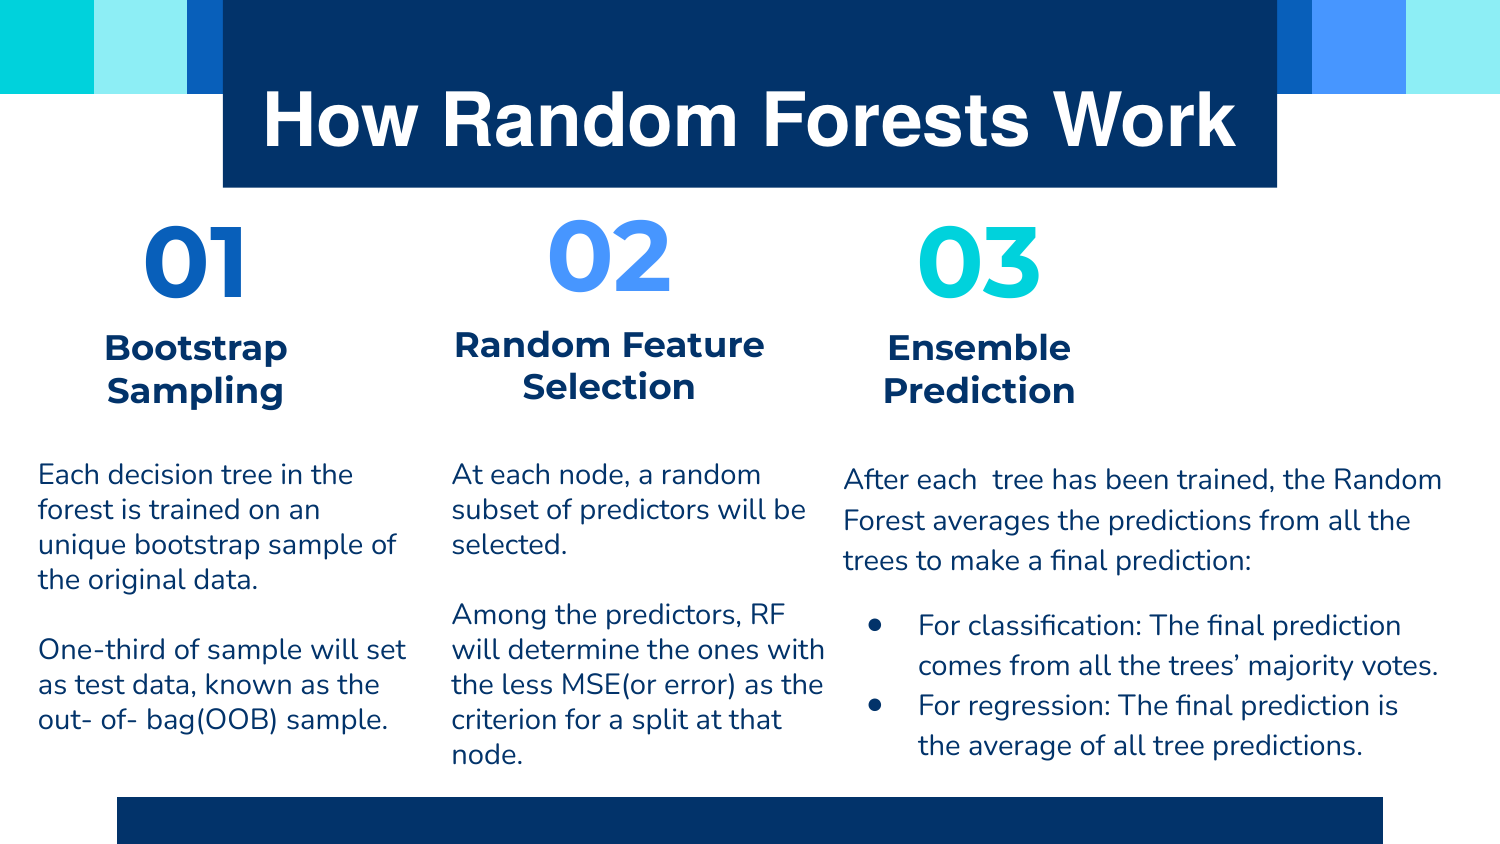

How Random Forests Work
02
01
03
Random Feature Selection
# Bootstrap Sampling
Ensemble Prediction
Each decision tree in the forest is trained on an unique bootstrap sample of the original data.

One-third of sample will set as test data, known as the out- of- bag(OOB) sample.

At each node, a random subset of predictors will be selected.

Among the predictors, RF will determine the ones with the less MSE(or error) as the criterion for a split at that node.

After each  tree has been trained, the Random Forest averages the predictions from all the trees to make a final prediction:
For classification: The final prediction comes from all the trees’ majority votes.
For regression: The final prediction is the average of all tree predictions.